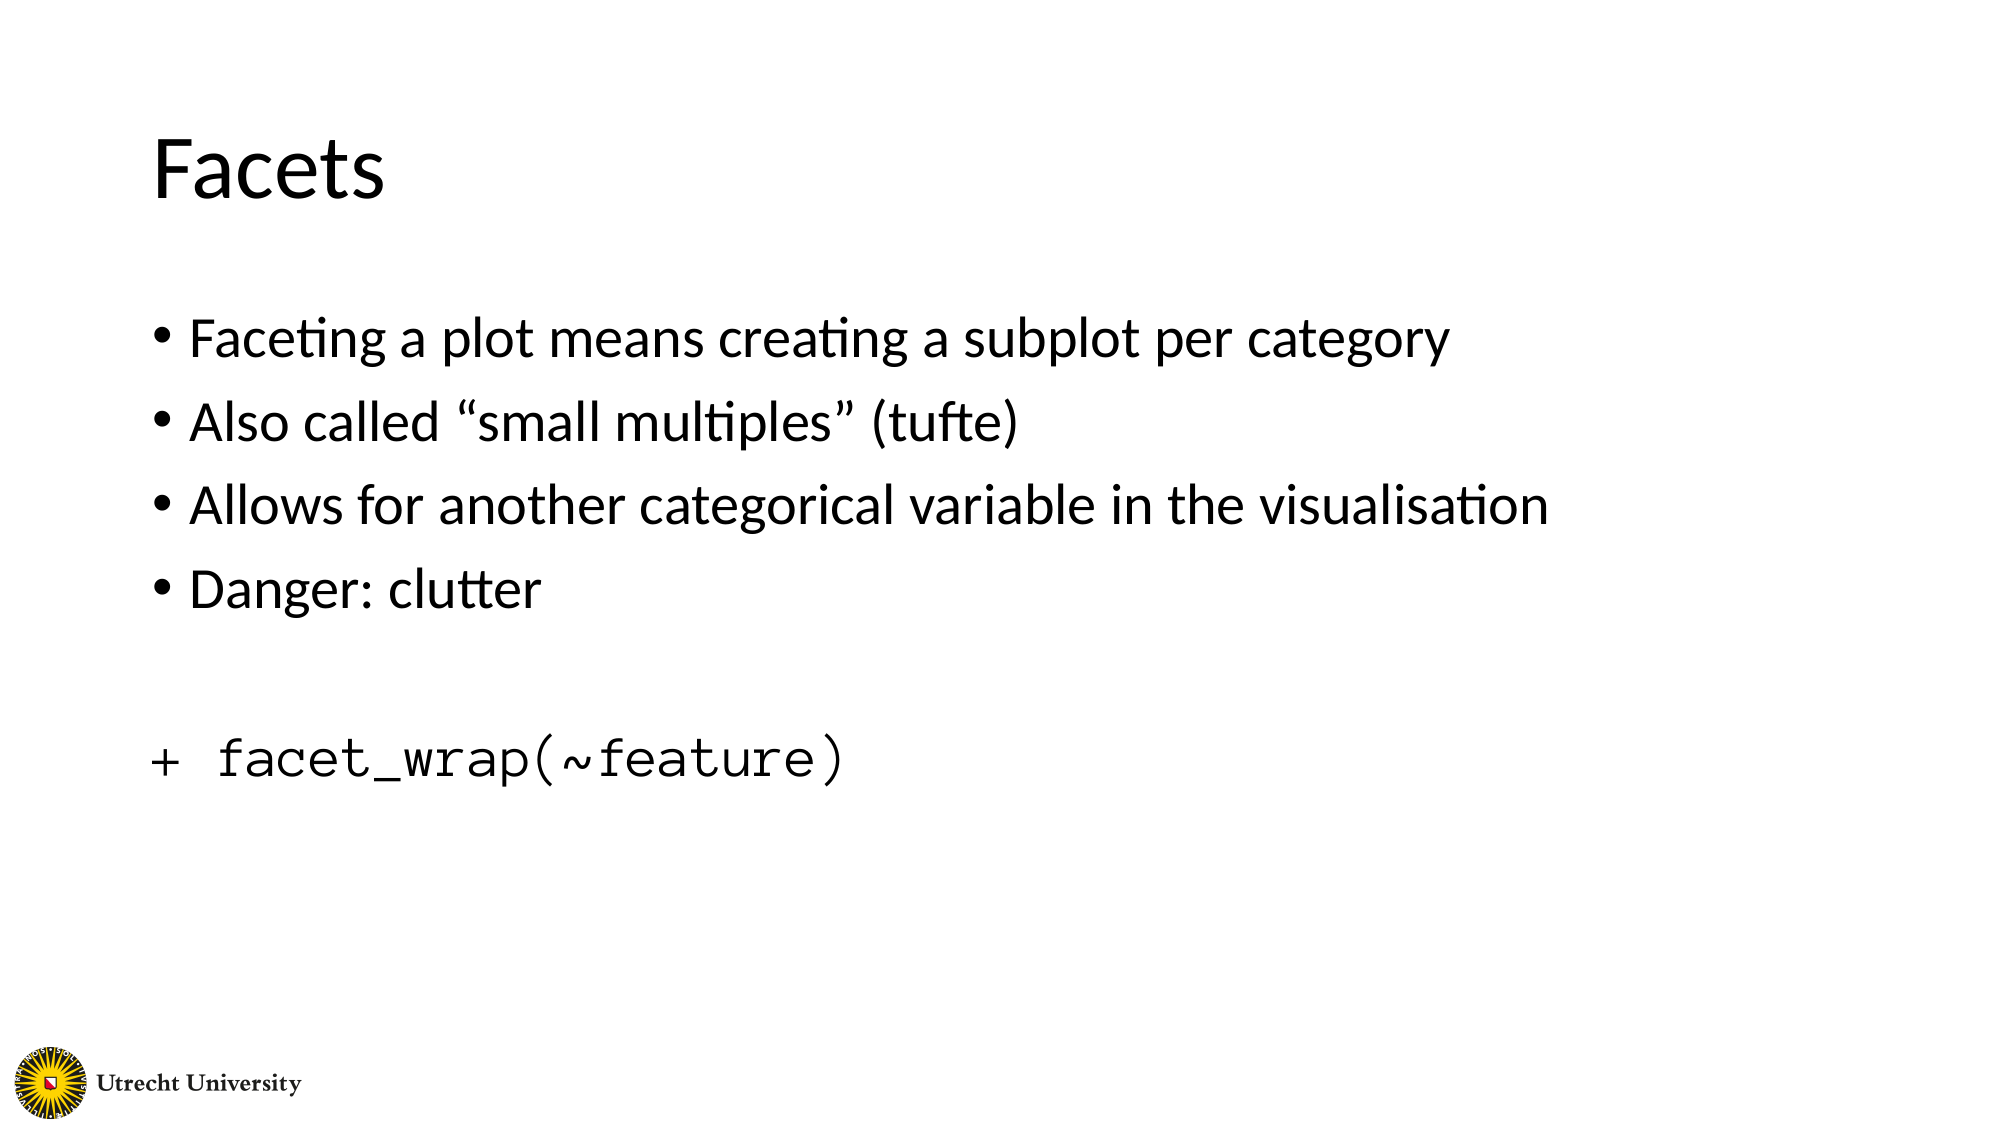

Facets
Faceting a plot means creating a subplot per category
Also called “small multiples” (tufte)
Allows for another categorical variable in the visualisation
Danger: clutter

+ facet_wrap(~feature)